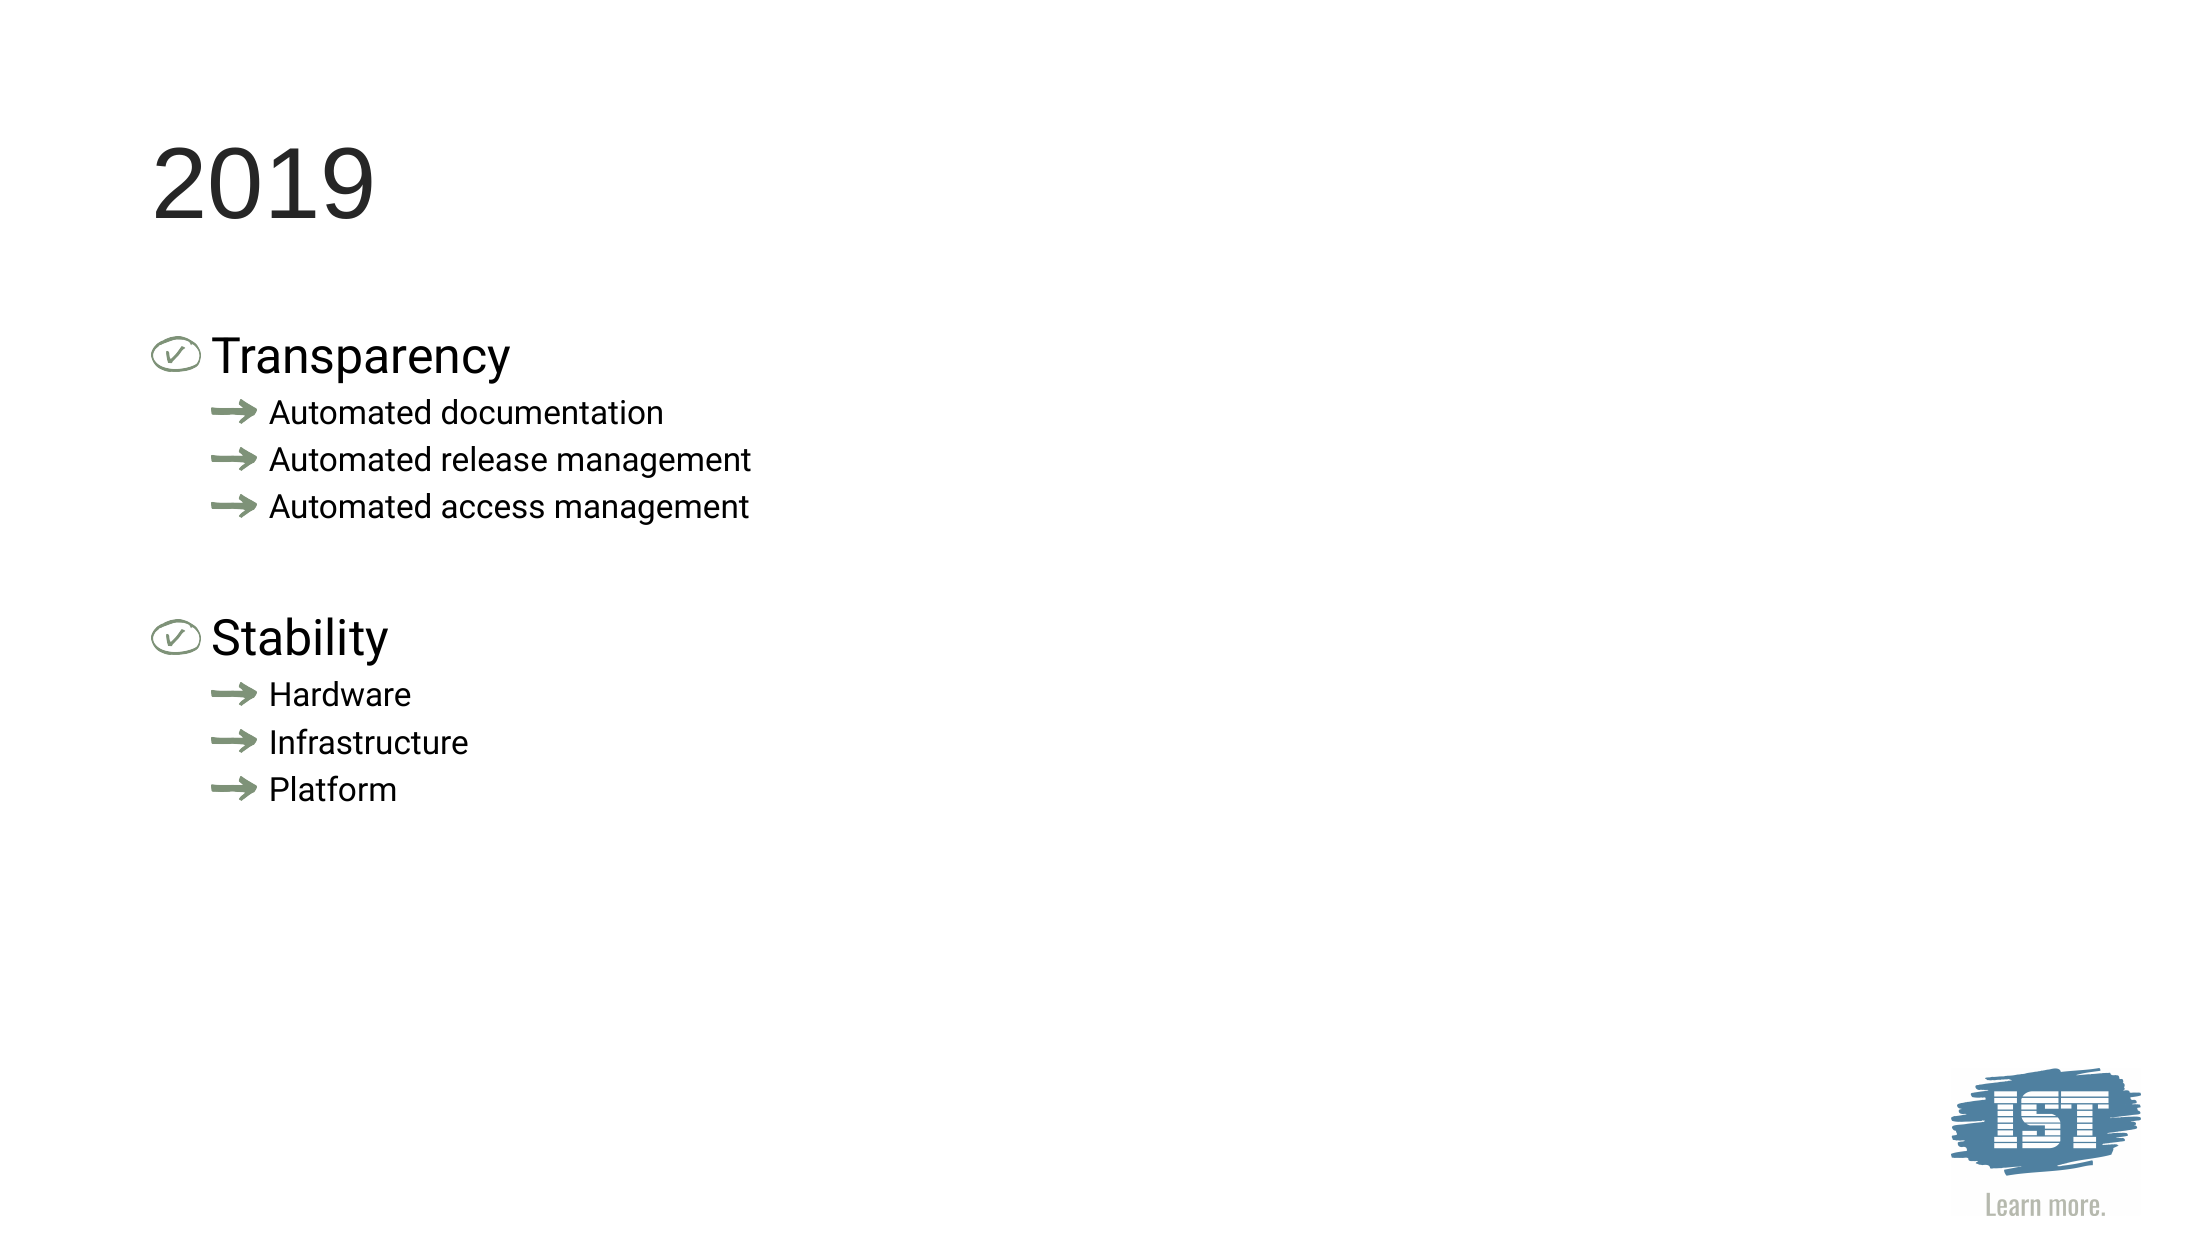

# 2019
Transparency
Automated documentation
Automated release management
Automated access management

Stability
Hardware
Infrastructure
Platform